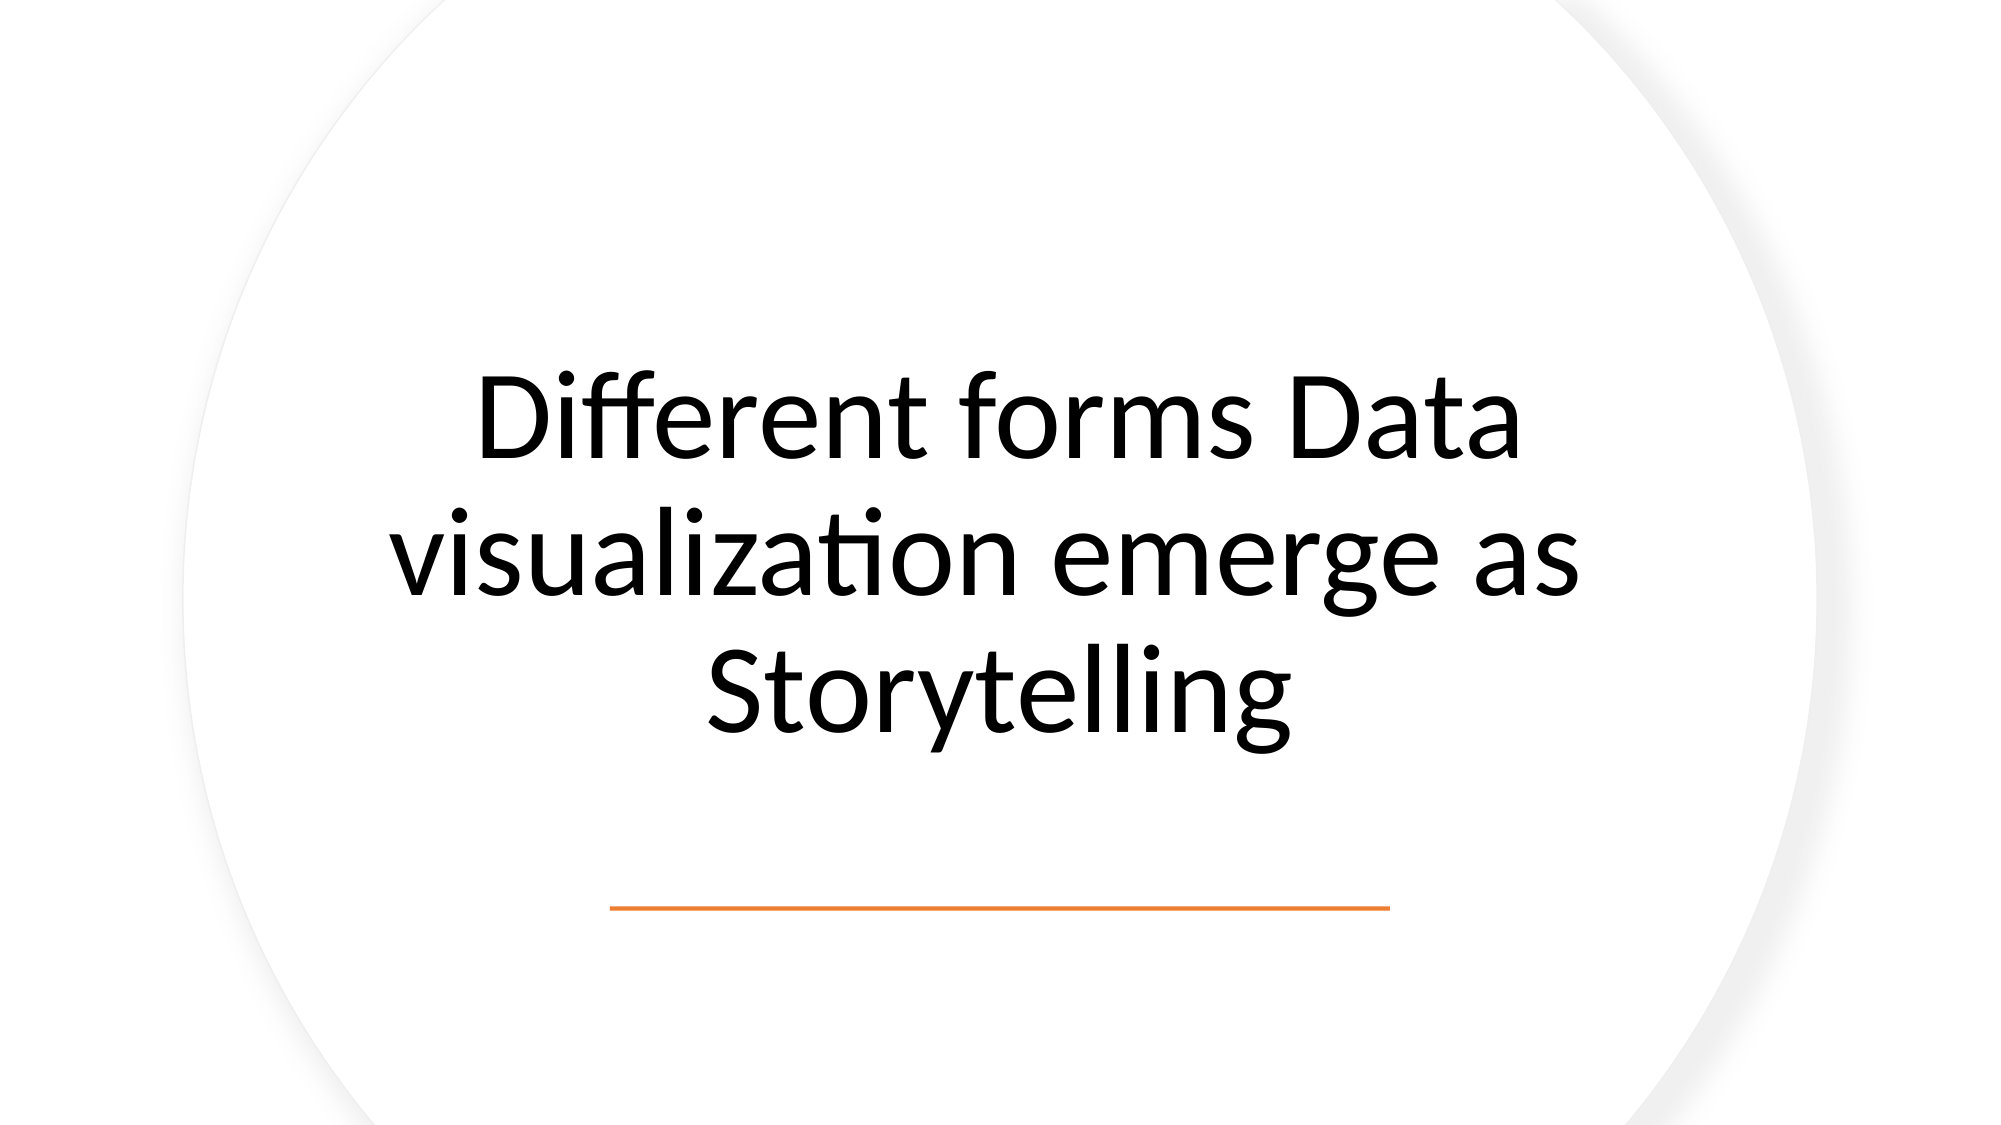

# Different forms Data visualization emerge as  Storytelling